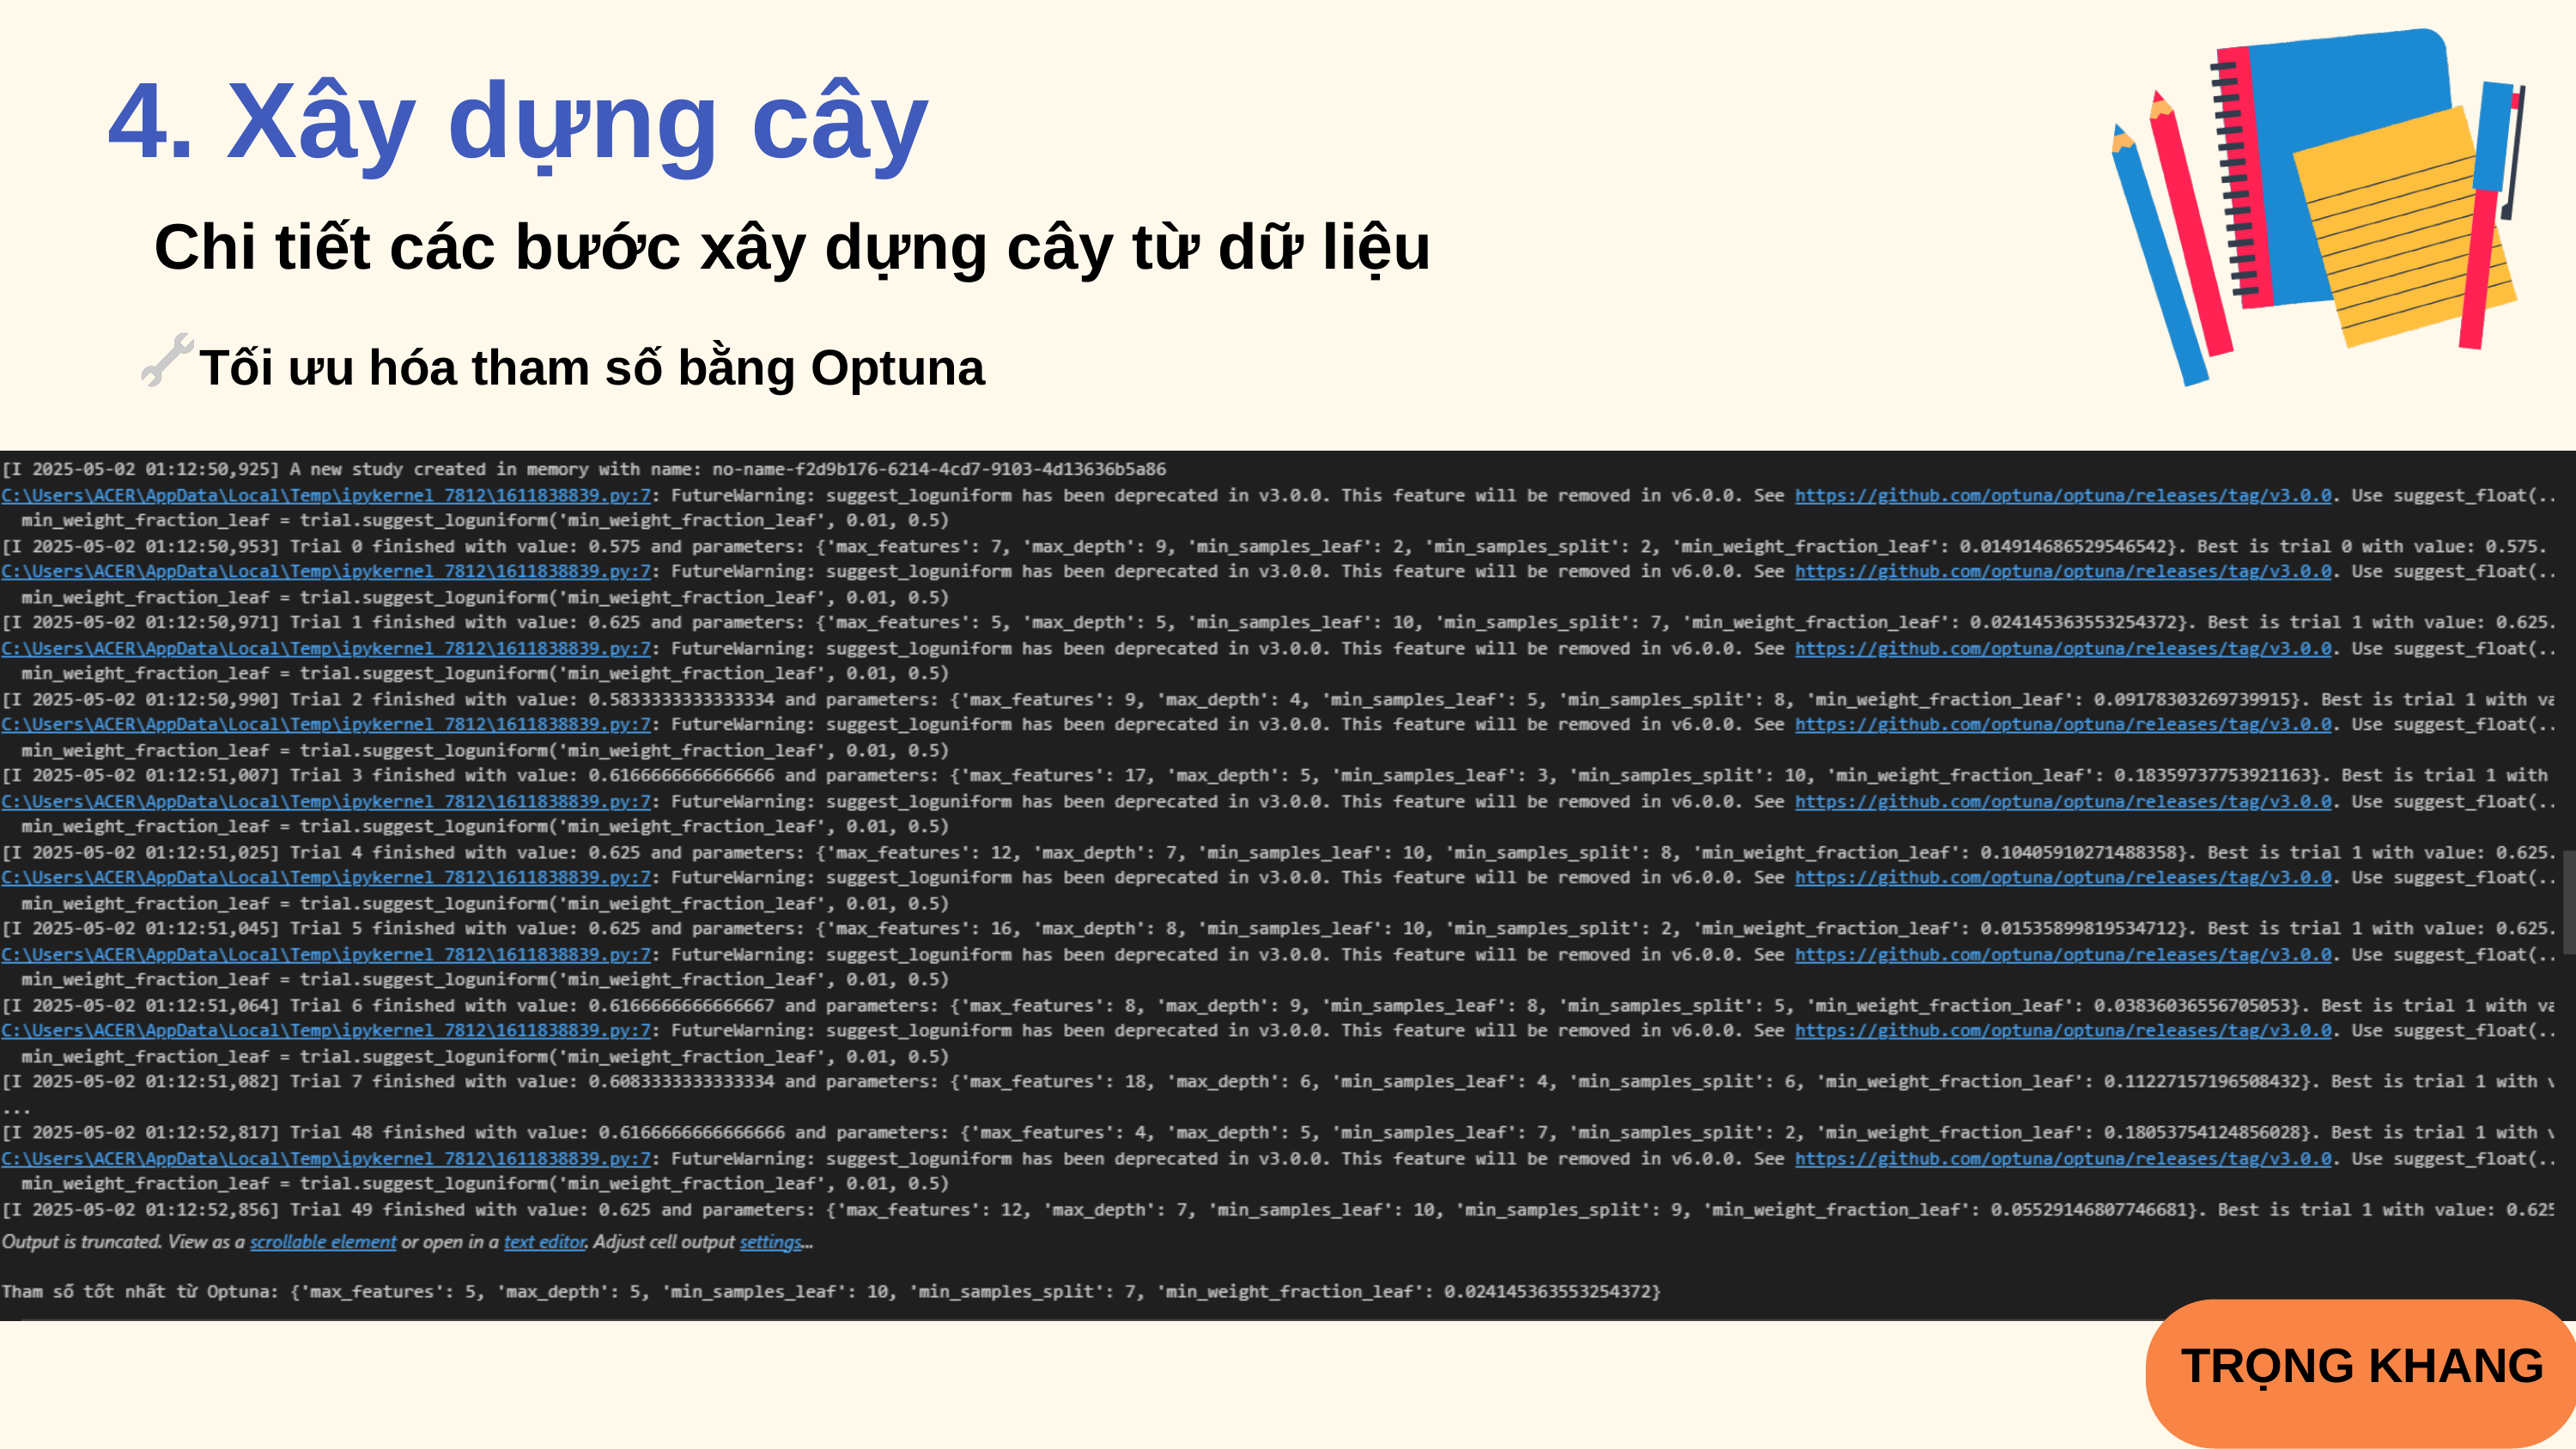

4. Xây dựng cây
Chi tiết các bước xây dựng cây từ dữ liệu
Tối ưu hóa tham số bằng Optuna

TRỌNG KHANG